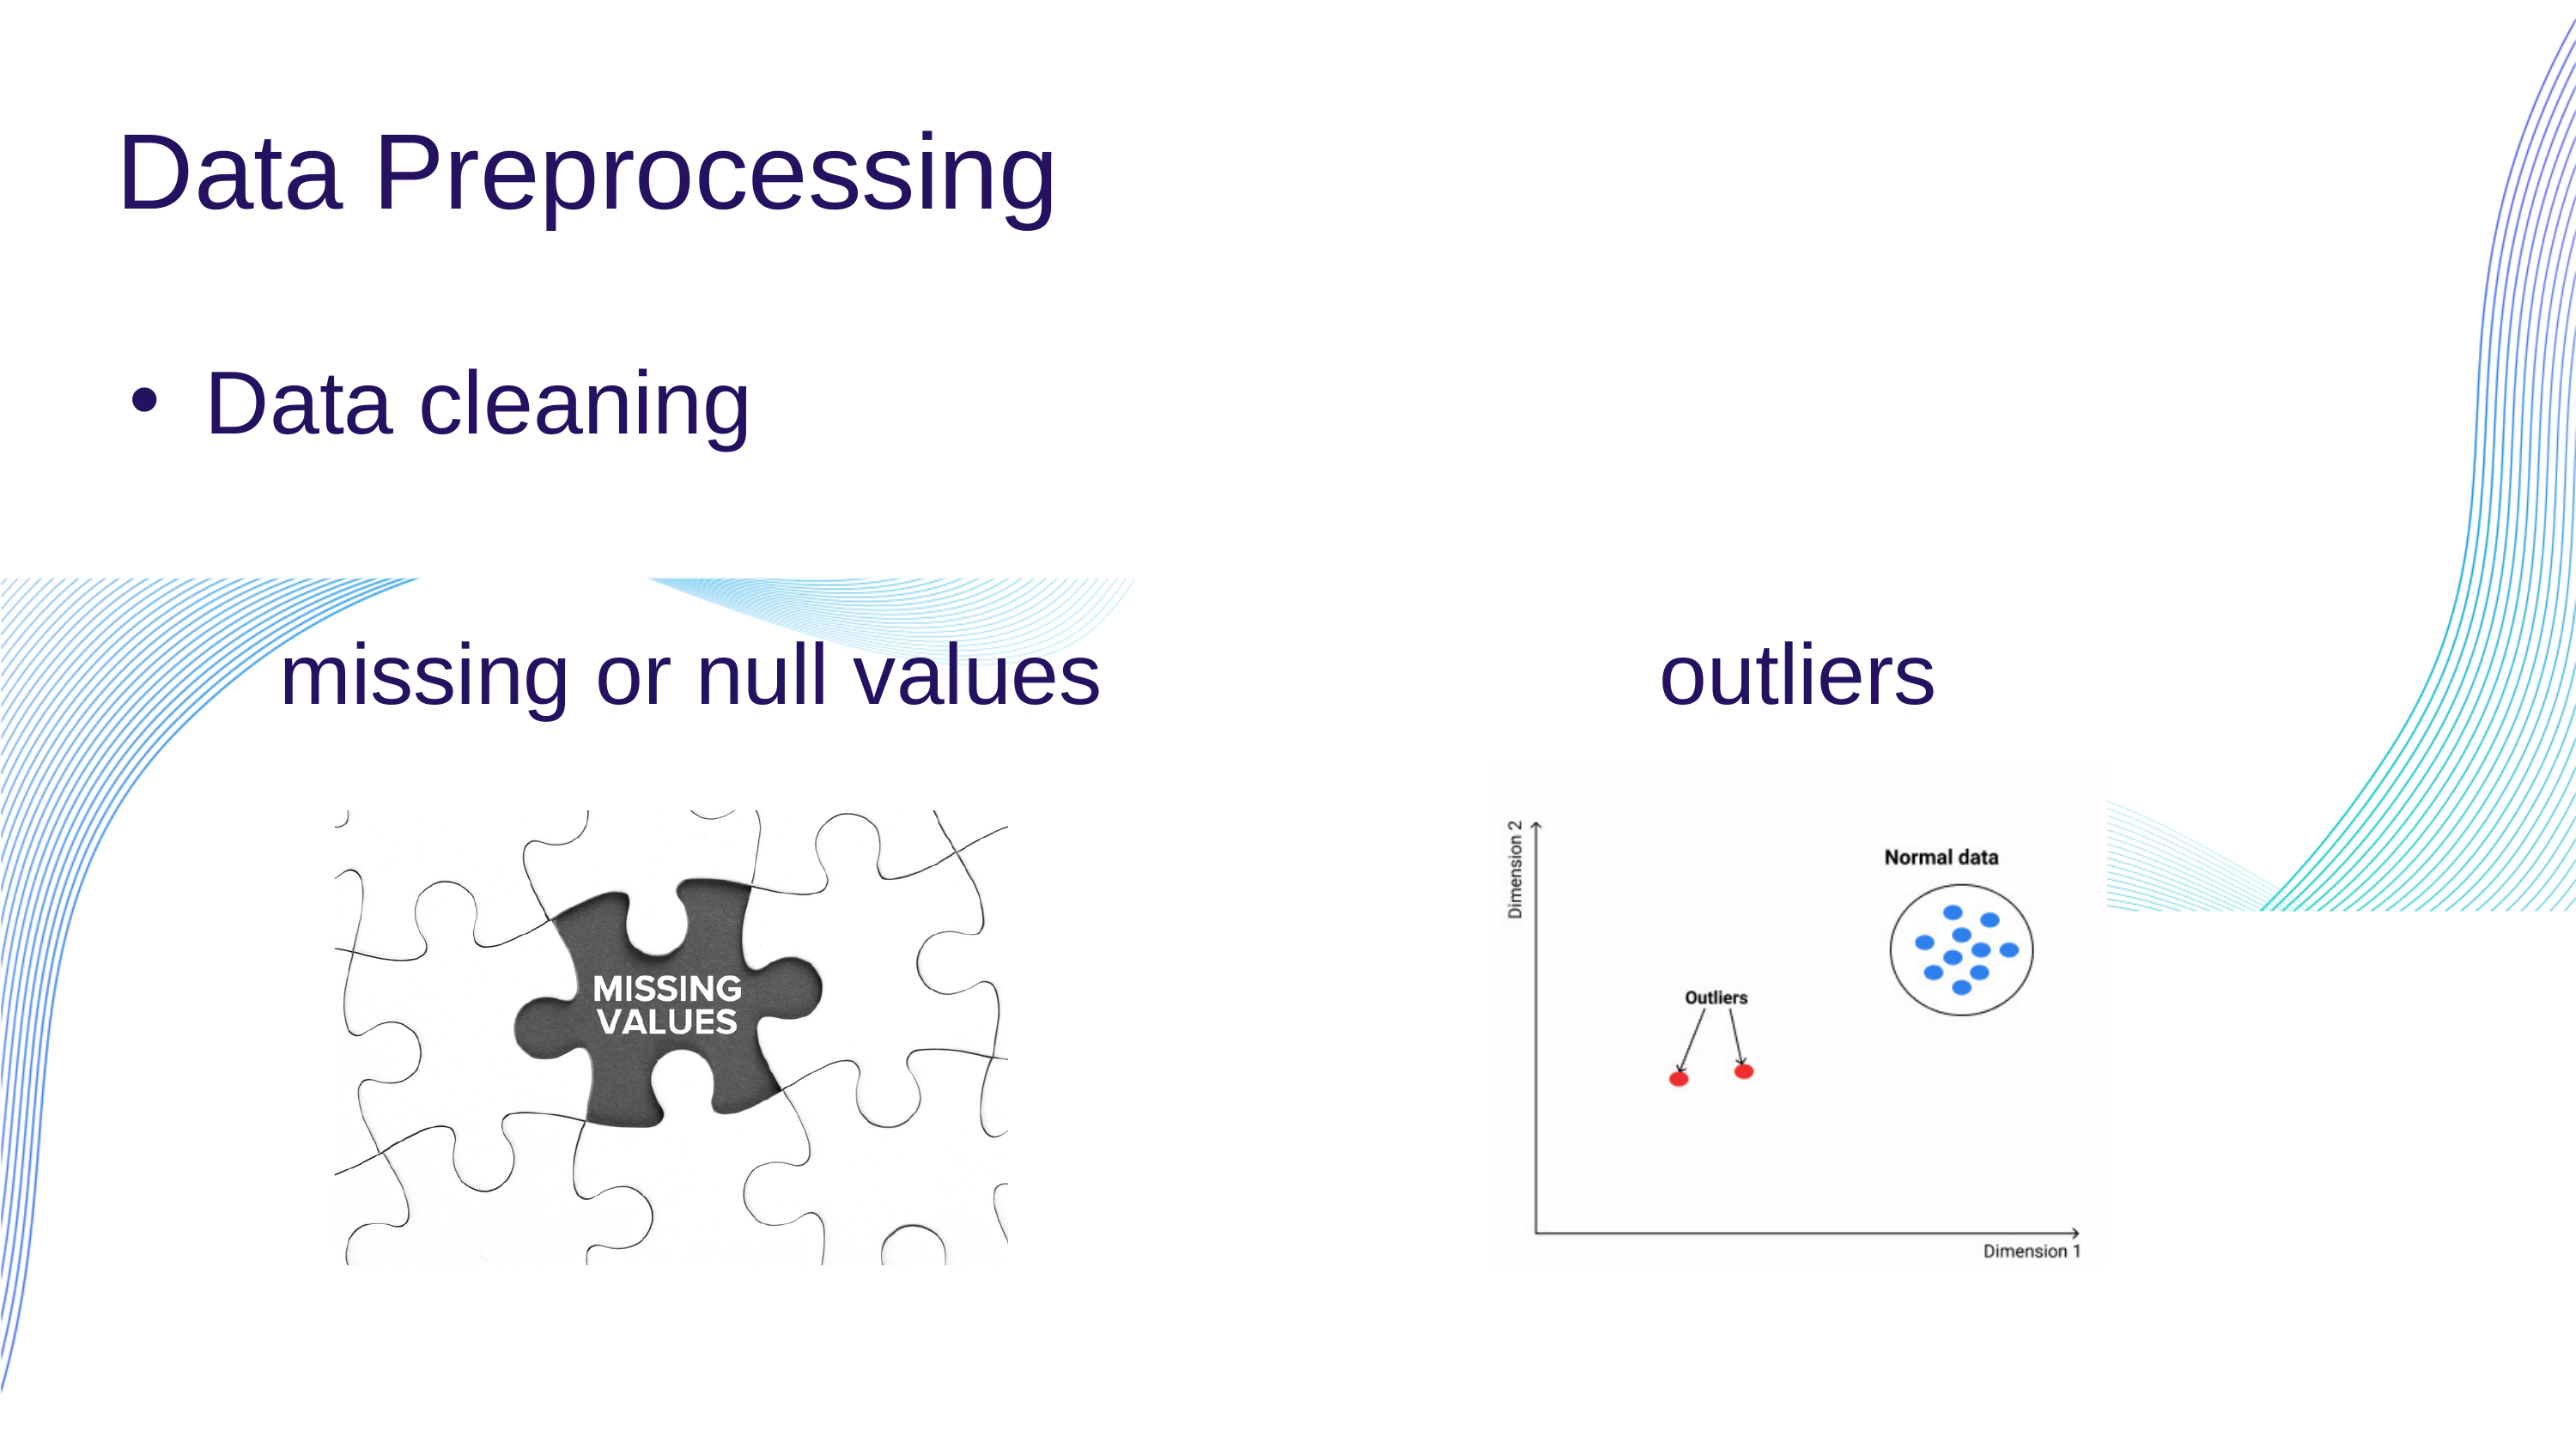

Data Preprocessing
Data cleaning

missing or null values
outliers